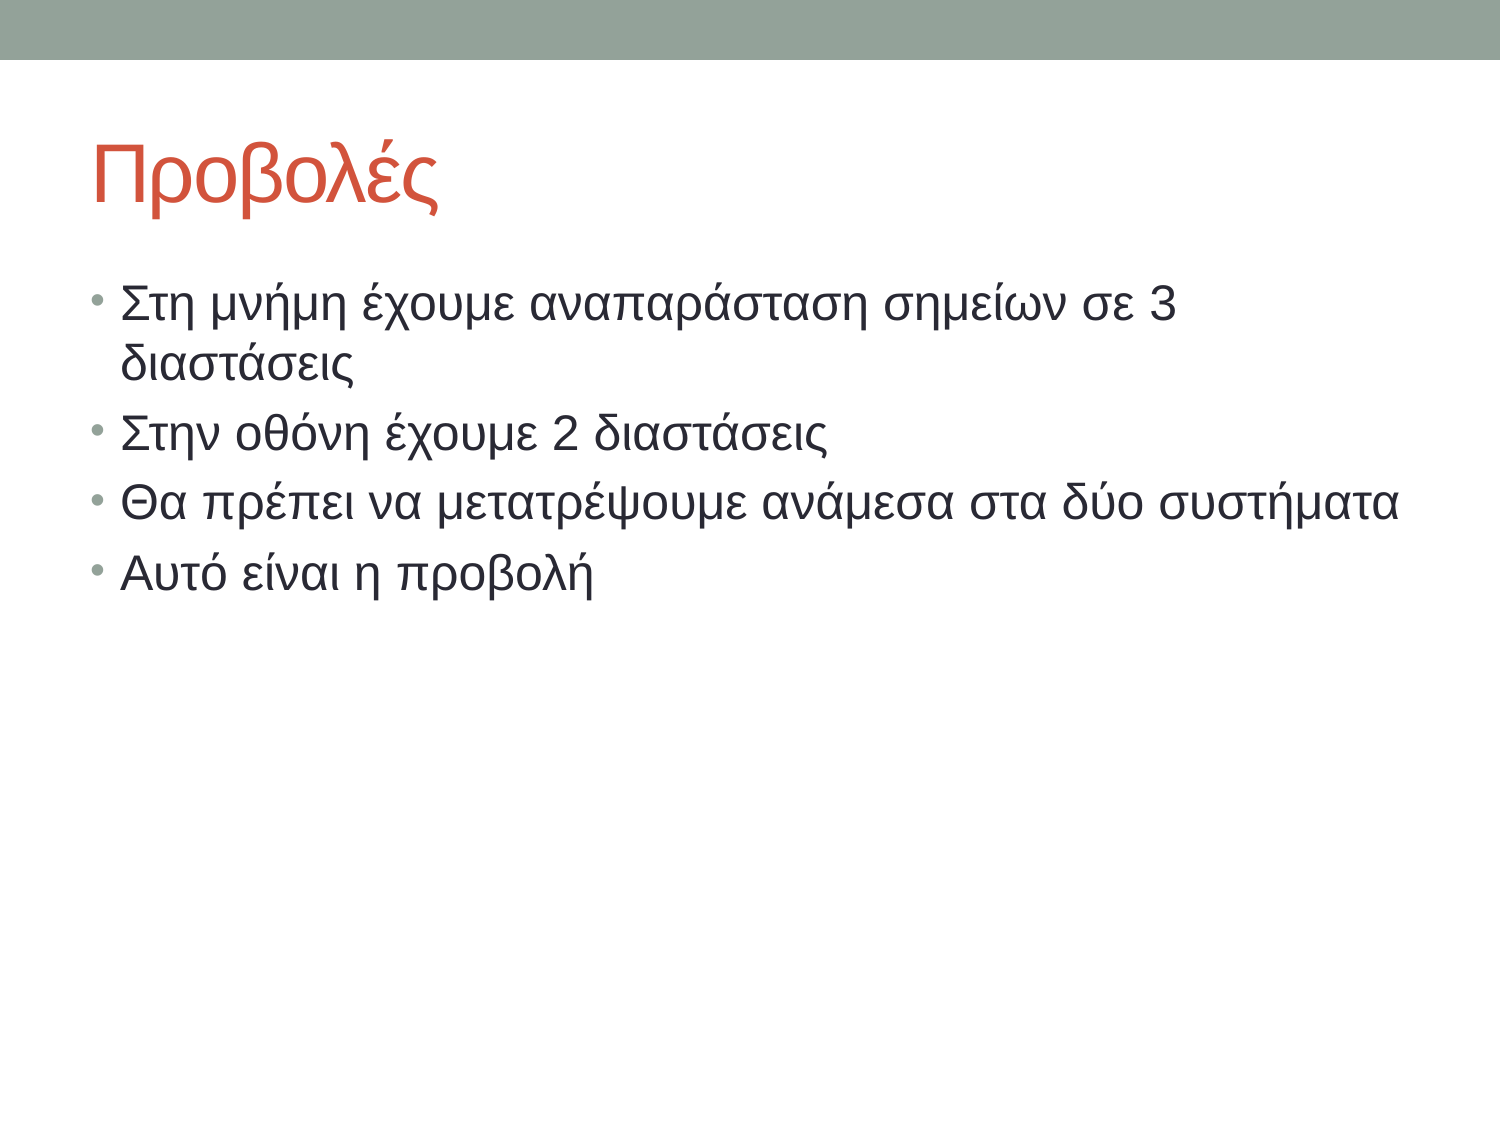

# Προβολές
Στη μνήμη έχουμε αναπαράσταση σημείων σε 3 διαστάσεις
Στην οθόνη έχουμε 2 διαστάσεις
Θα πρέπει να μετατρέψουμε ανάμεσα στα δύο συστήματα
Αυτό είναι η προβολή